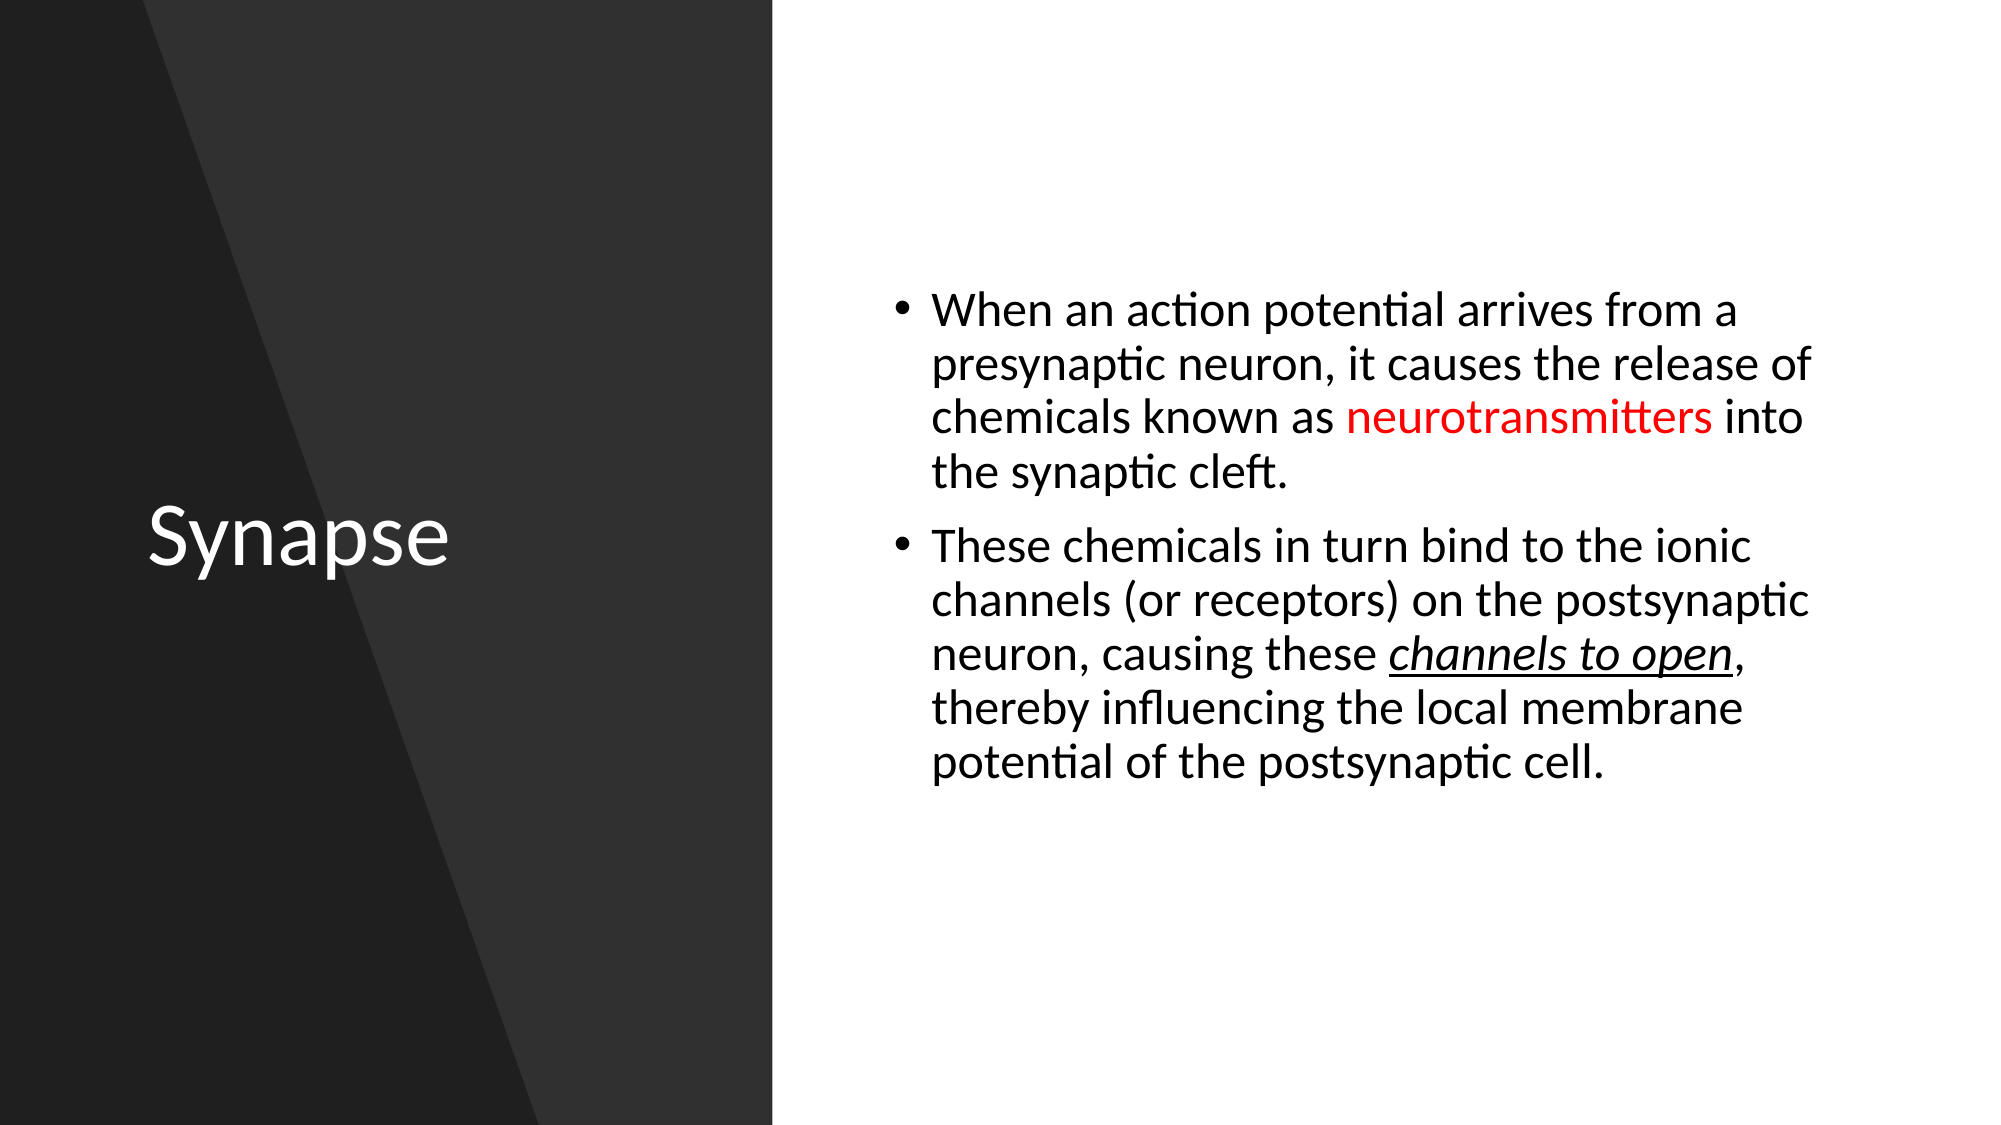

# Synapse
When an action potential arrives from a presynaptic neuron, it causes the release of chemicals known as neurotransmitters into the synaptic cleft.
These chemicals in turn bind to the ionic channels (or receptors) on the postsynaptic neuron, causing these channels to open, thereby influencing the local membrane potential of the postsynaptic cell.